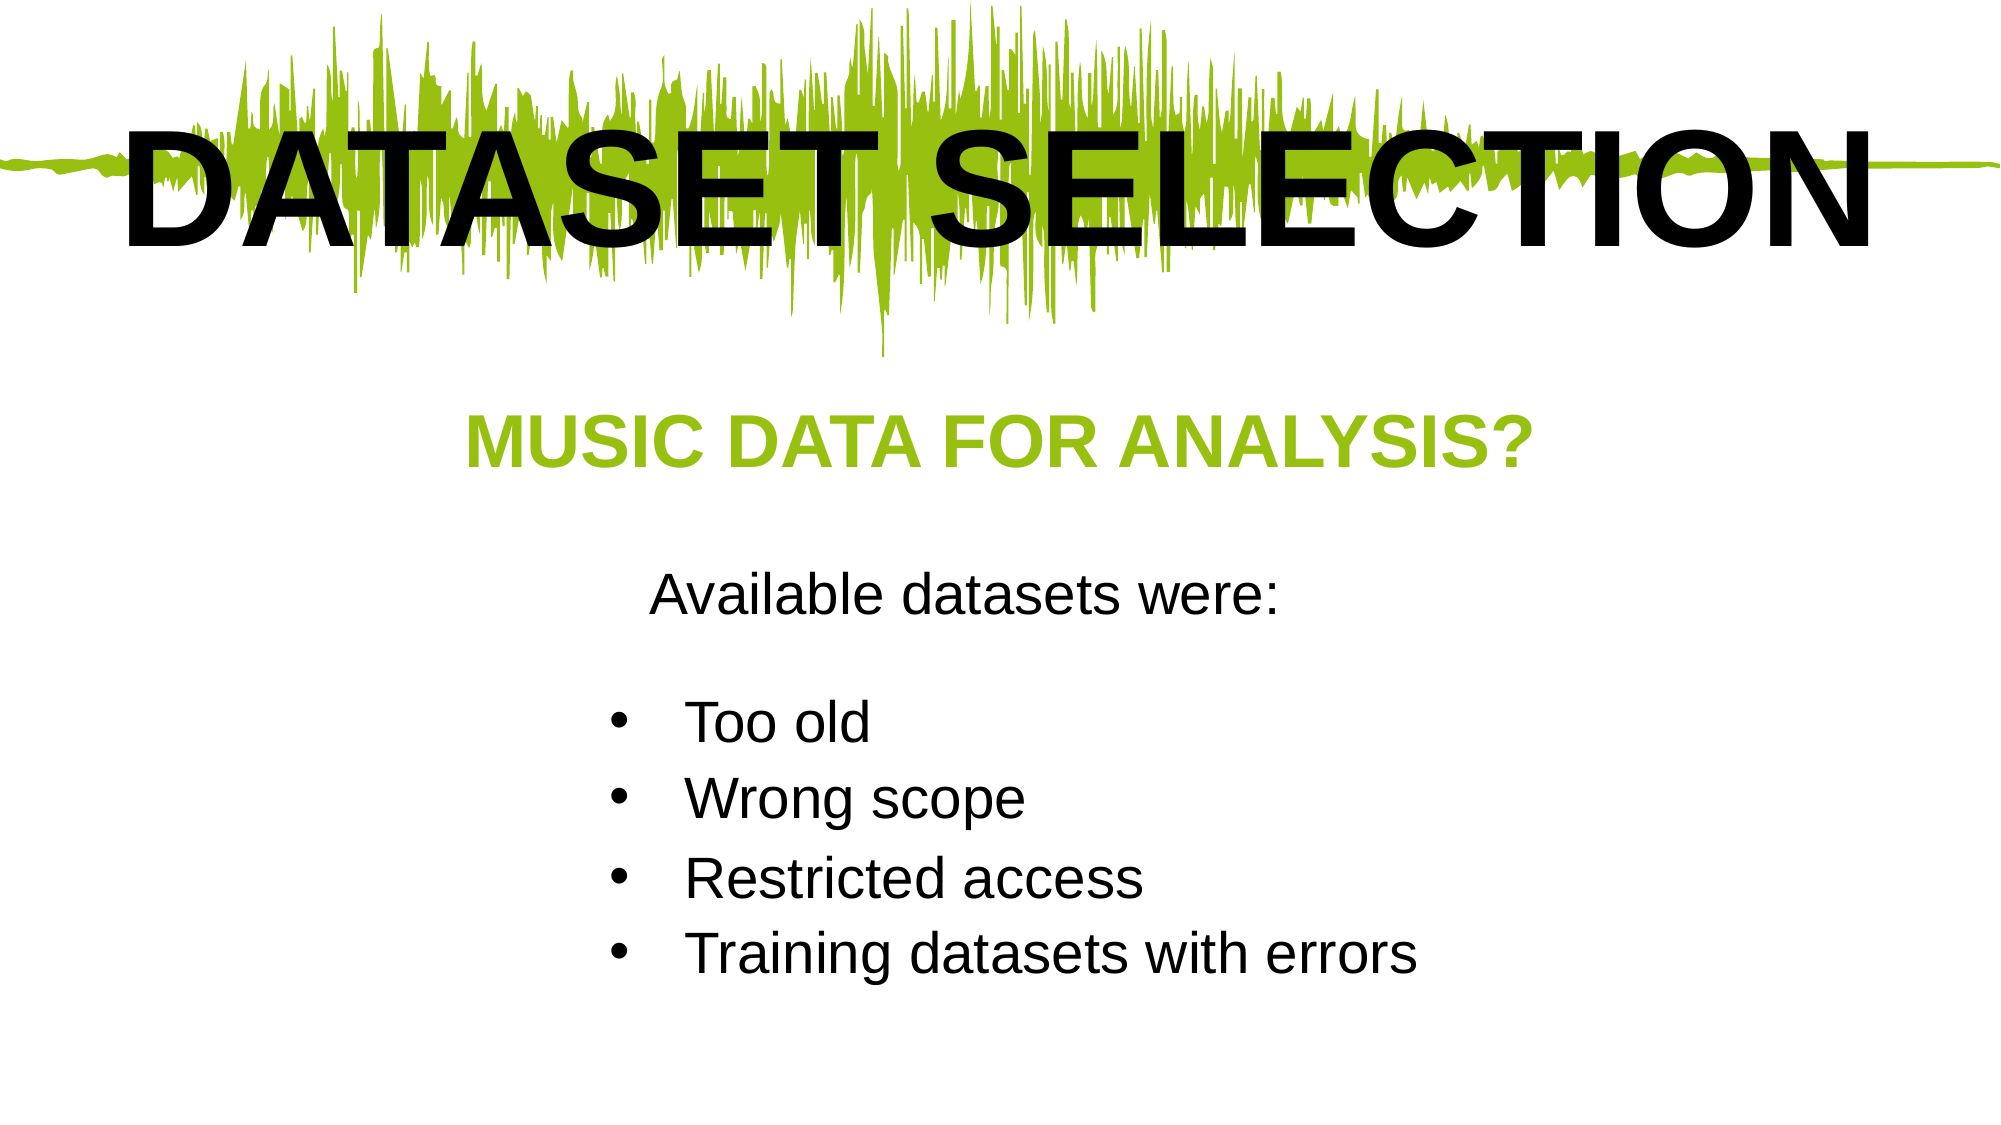

DATASET SELECTION
MUSIC DATA FOR ANALYSIS?
Available datasets were:
Too old
Wrong scope
Restricted access
Training datasets with errors